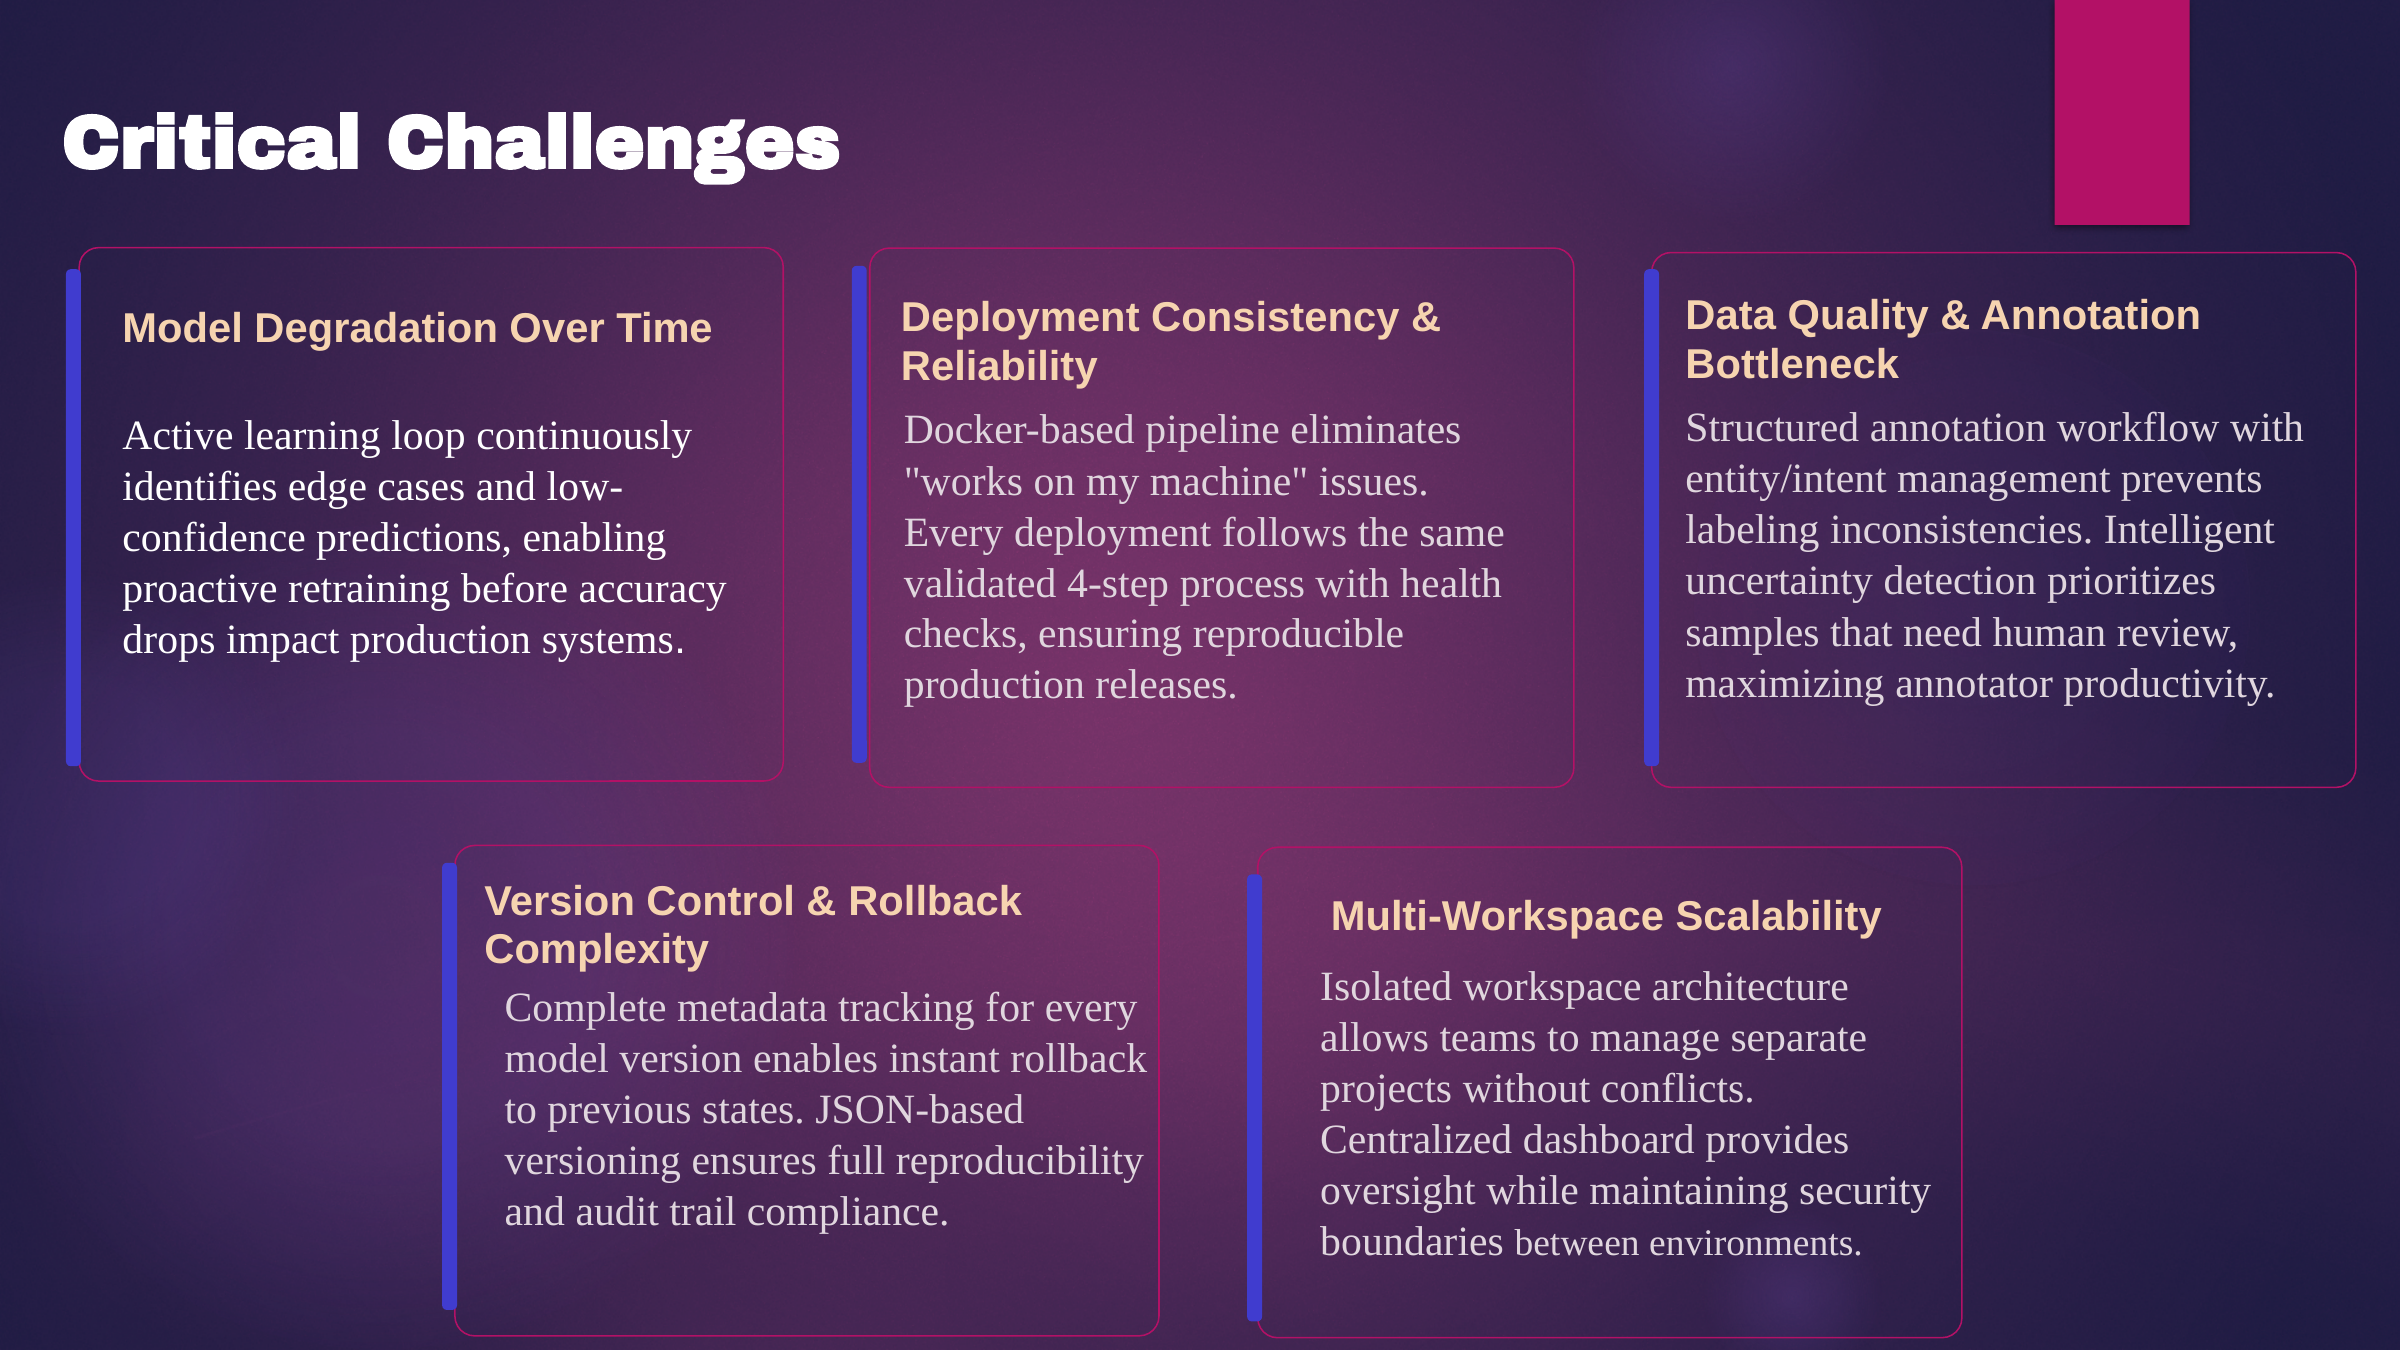

Critical Challenges

Data Quality & Annotation Bottleneck
Deployment Consistency & Reliability
Model Degradation Over Time
Structured annotation workflow with entity/intent management prevents labeling inconsistencies. Intelligent uncertainty detection prioritizes samples that need human review, maximizing annotator productivity.
Docker-based pipeline eliminates "works on my machine" issues. Every deployment follows the same validated 4-step process with health checks, ensuring reproducible production releases.
Active learning loop continuously identifies edge cases and low-confidence predictions, enabling proactive retraining before accuracy drops impact production systems.

Version Control & Rollback Complexity

Multi-Workspace Scalability
Isolated workspace architecture allows teams to manage separate projects without conflicts. Centralized dashboard provides oversight while maintaining security boundaries between environments.
Complete metadata tracking for every model version enables instant rollback to previous states. JSON-based versioning ensures full reproducibility and audit trail compliance.